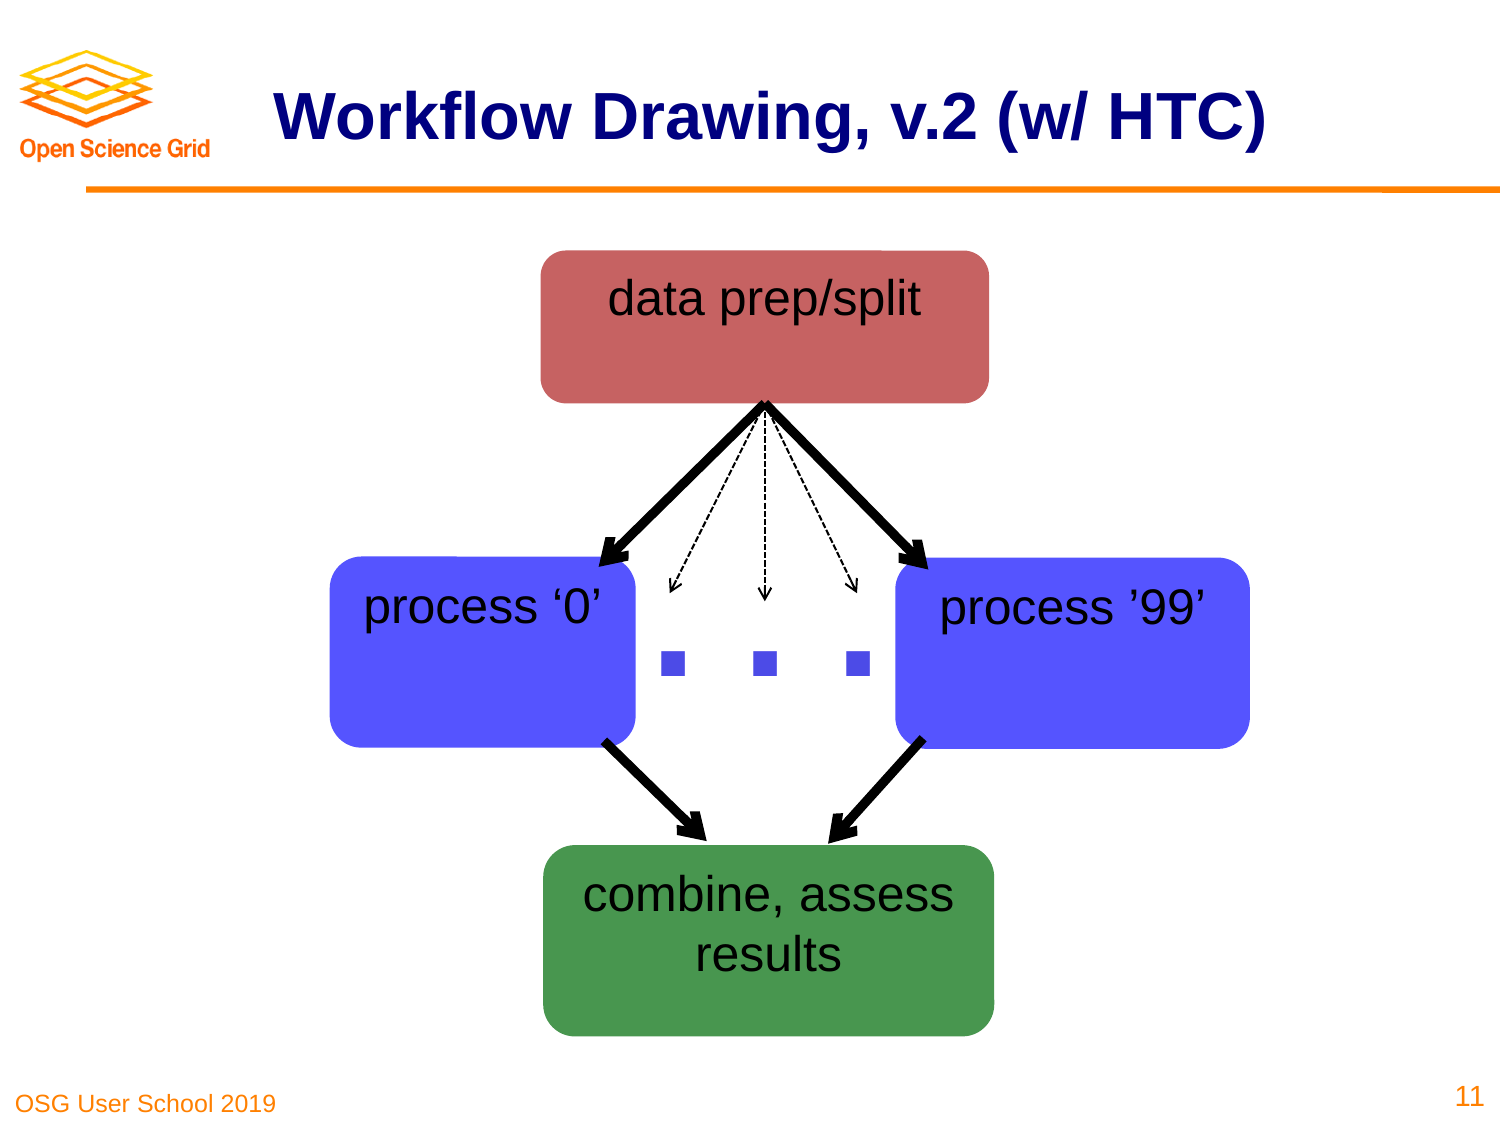

# Workflow Drawing, v.2 (w/ HTC)
data prep/split

. . .
process ‘0’
process ’99’

combine, assess results

11